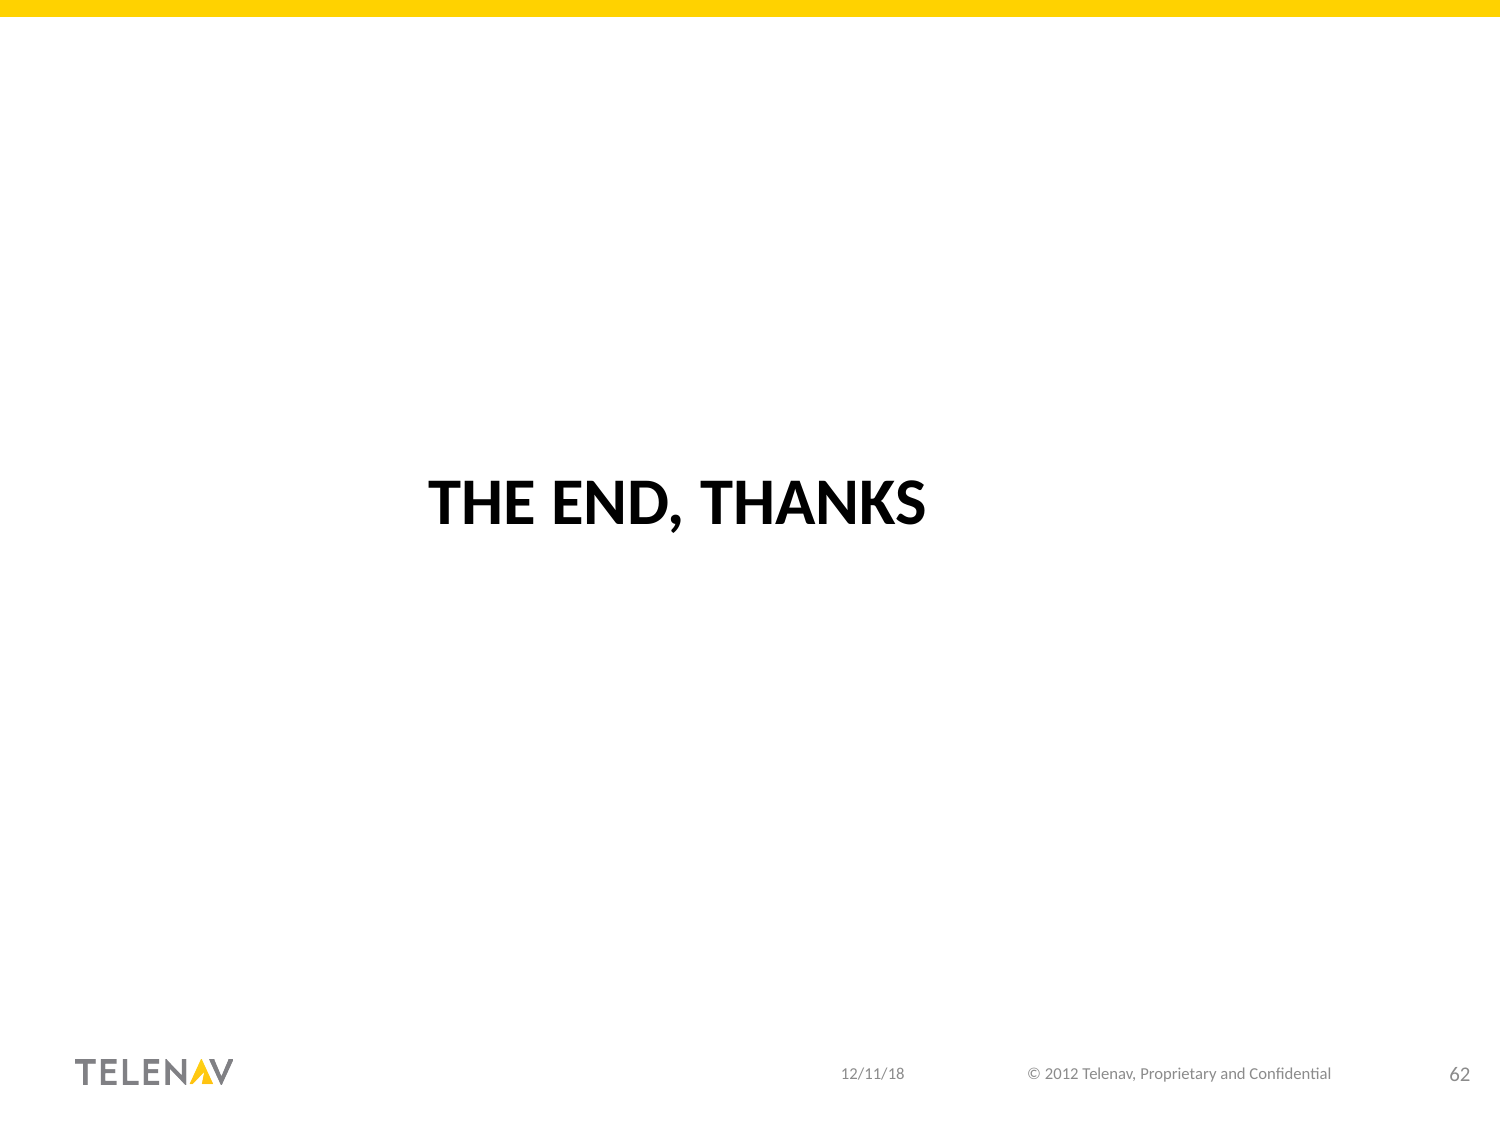

# The end, thanks
12/11/18
© 2012 Telenav, Proprietary and Confidential
62